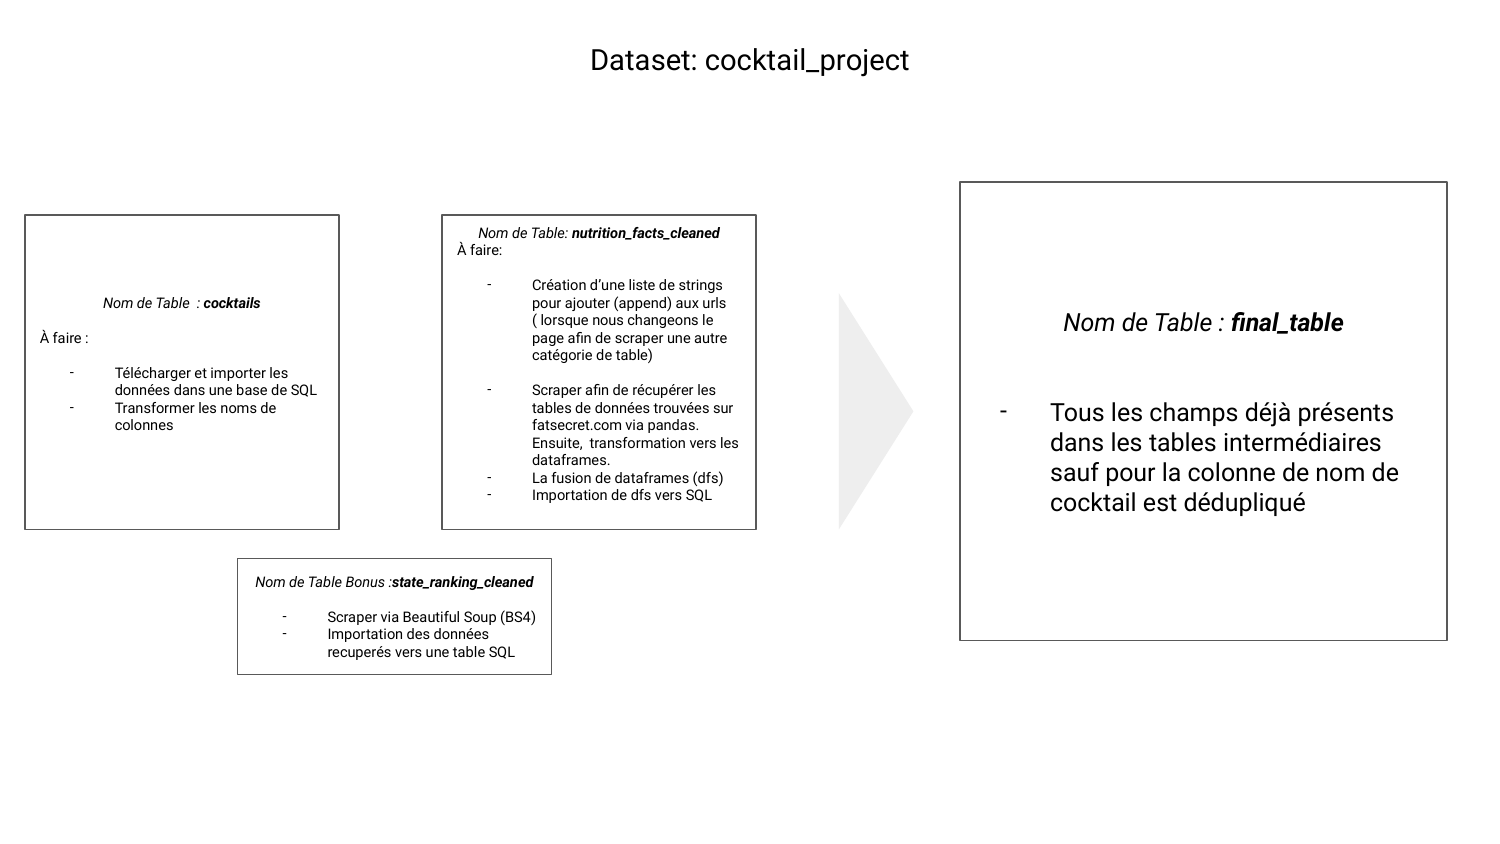

Dataset: cocktail_project
Nom de Table : final_table

Tous les champs déjà présents dans les tables intermédiaires sauf pour la colonne de nom de cocktail est dédupliqué
Nom de Table  : cocktails

À faire :

Télécharger et importer les données dans une base de SQL
Transformer les noms de colonnes

Nom de Table: nutrition_facts_cleaned
À faire:

Création d’une liste de strings pour ajouter (append) aux urls ( lorsque nous changeons le page afin de scraper une autre catégorie de table)

Scraper afin de récupérer les tables de données trouvées sur fatsecret.com via pandas. Ensuite,  transformation vers les dataframes.
La fusion de dataframes (dfs)
Importation de dfs vers SQL

Nom de Table Bonus :state_ranking_cleaned

Scraper via Beautiful Soup (BS4)
Importation des données recuperés vers une table SQL